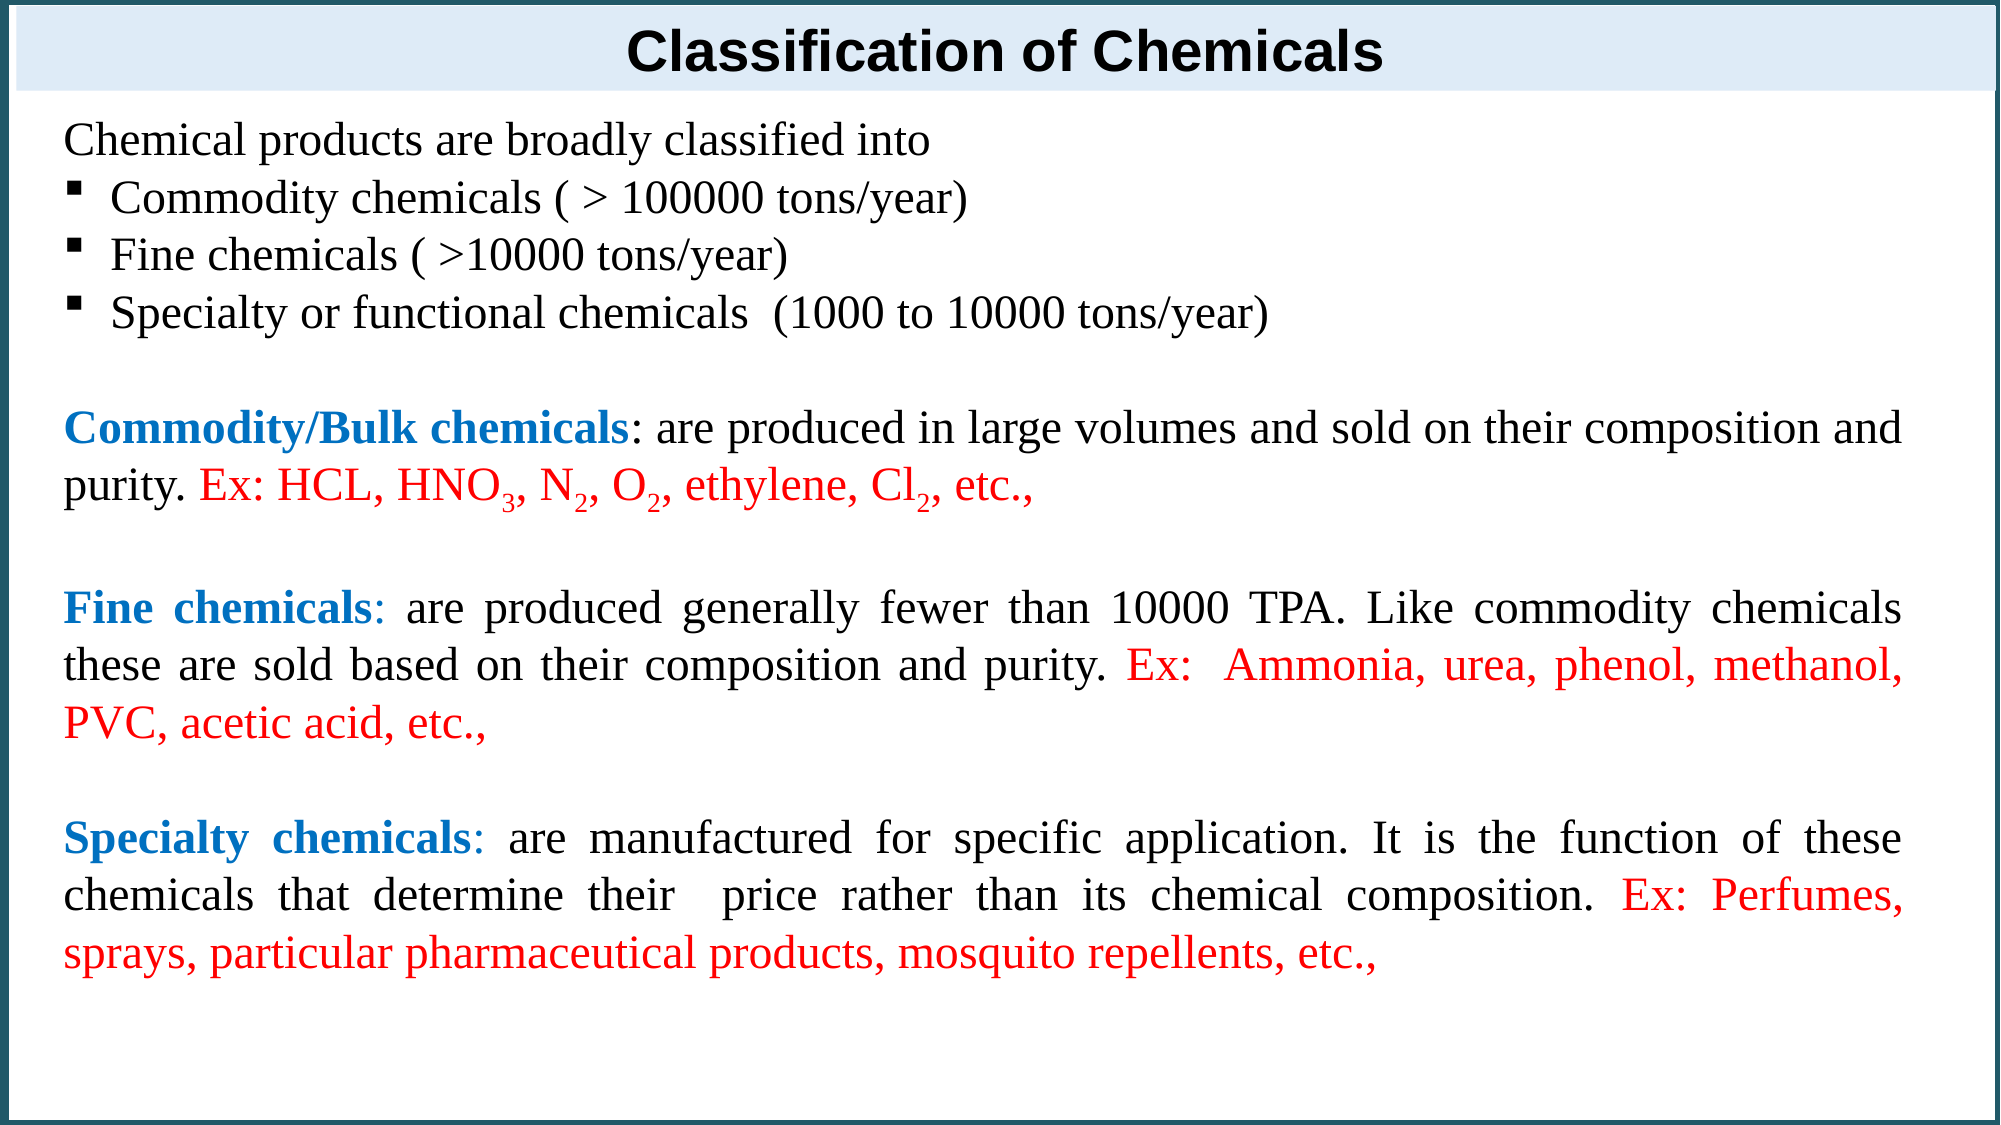

Classification of Chemicals
Chemical products are broadly classified into
Commodity chemicals ( > 100000 tons/year)
Fine chemicals ( >10000 tons/year)
Specialty or functional chemicals  (1000 to 10000 tons/year)

Commodity/Bulk chemicals: are produced in large volumes and sold on their composition and purity. Ex: HCL, HNO3, N2, O2, ethylene, Cl2, etc.,

Fine chemicals: are produced generally fewer than 10000 TPA. Like commodity chemicals these are sold based on their composition and purity. Ex:  Ammonia, urea, phenol, methanol, PVC, acetic acid, etc.,

Specialty chemicals: are manufactured for specific application. It is the function of these chemicals that determine their  price rather than its chemical composition. Ex: Perfumes, sprays, particular pharmaceutical products, mosquito repellents, etc.,